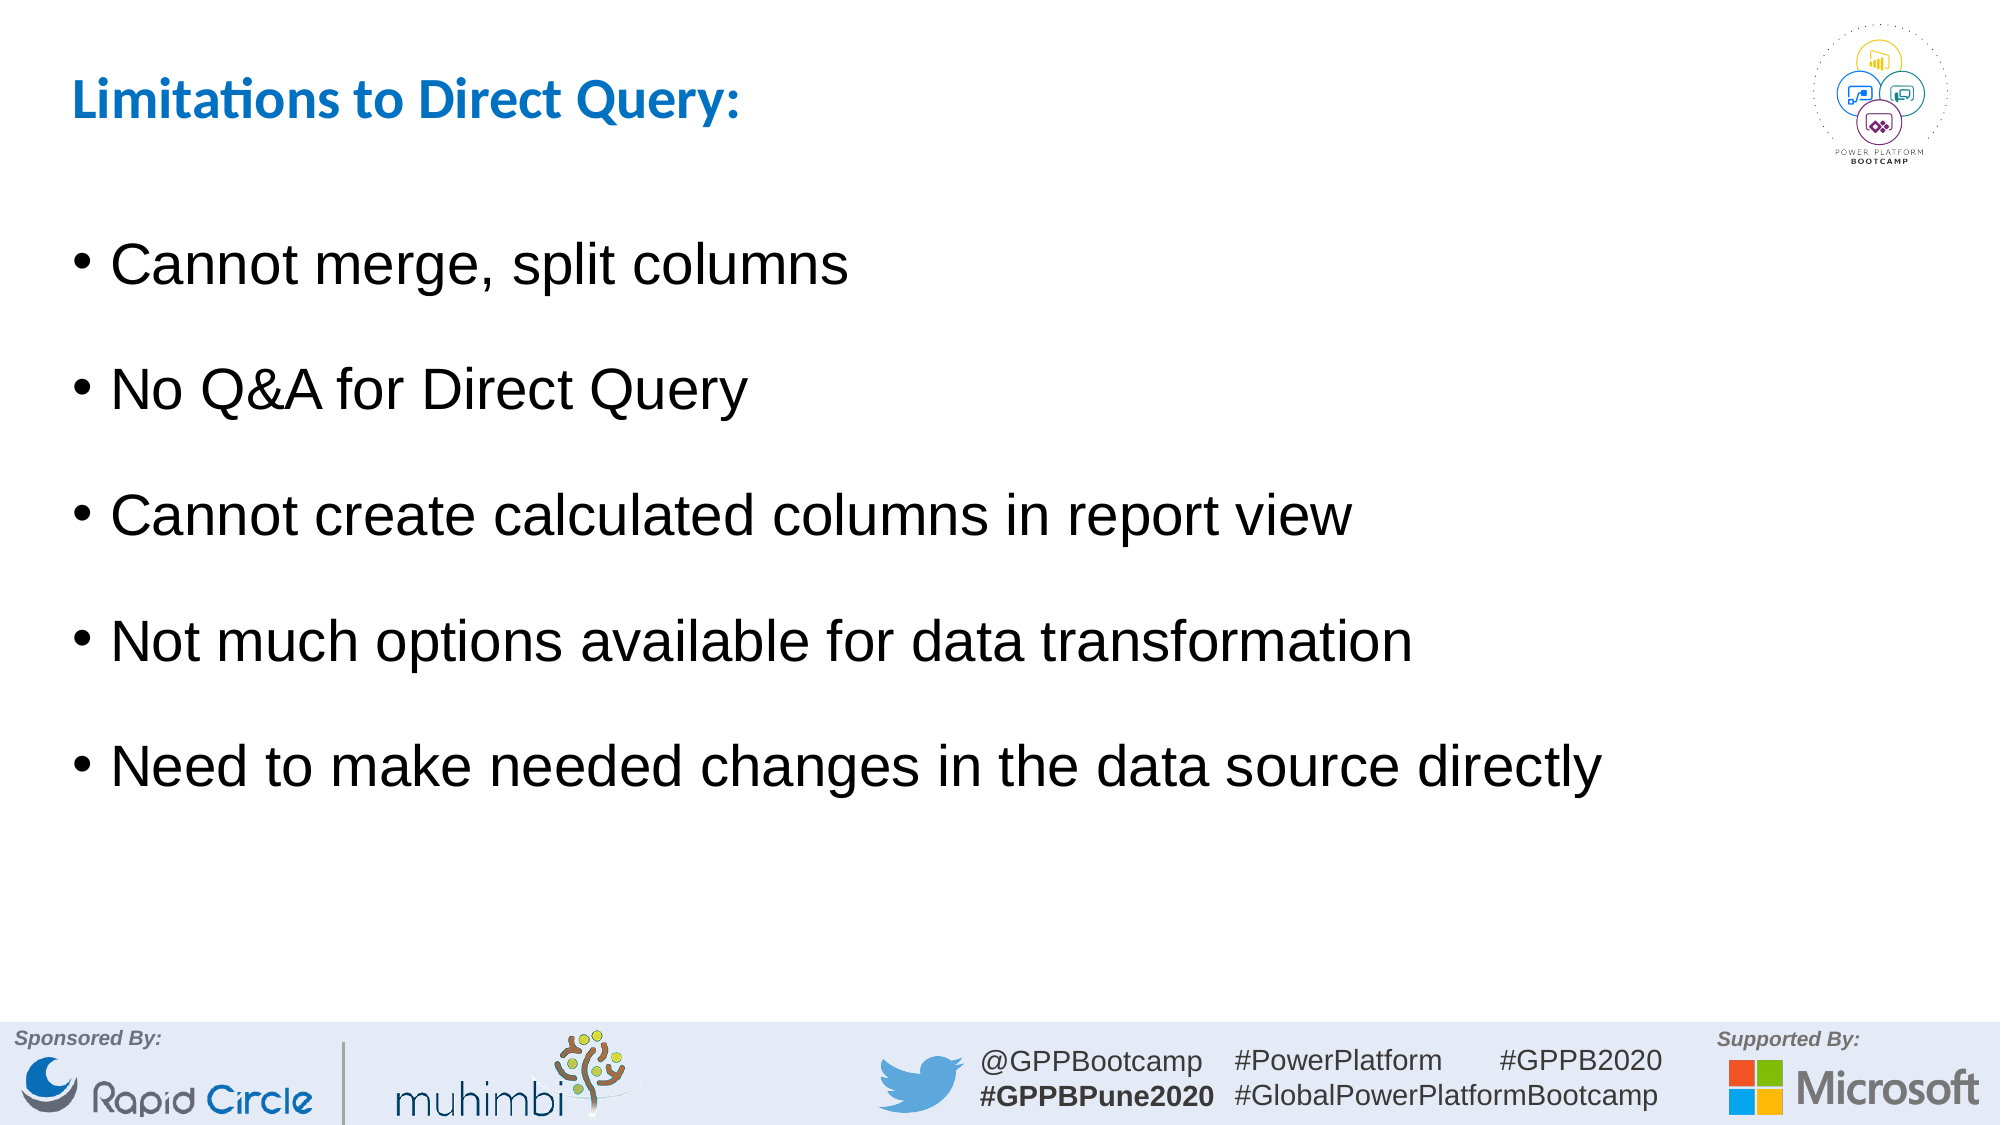

Limitations to Direct Query:
Cannot merge, split columns
No Q&A for Direct Query
Cannot create calculated columns in report view
Not much options available for data transformation
Need to make needed changes in the data source directly